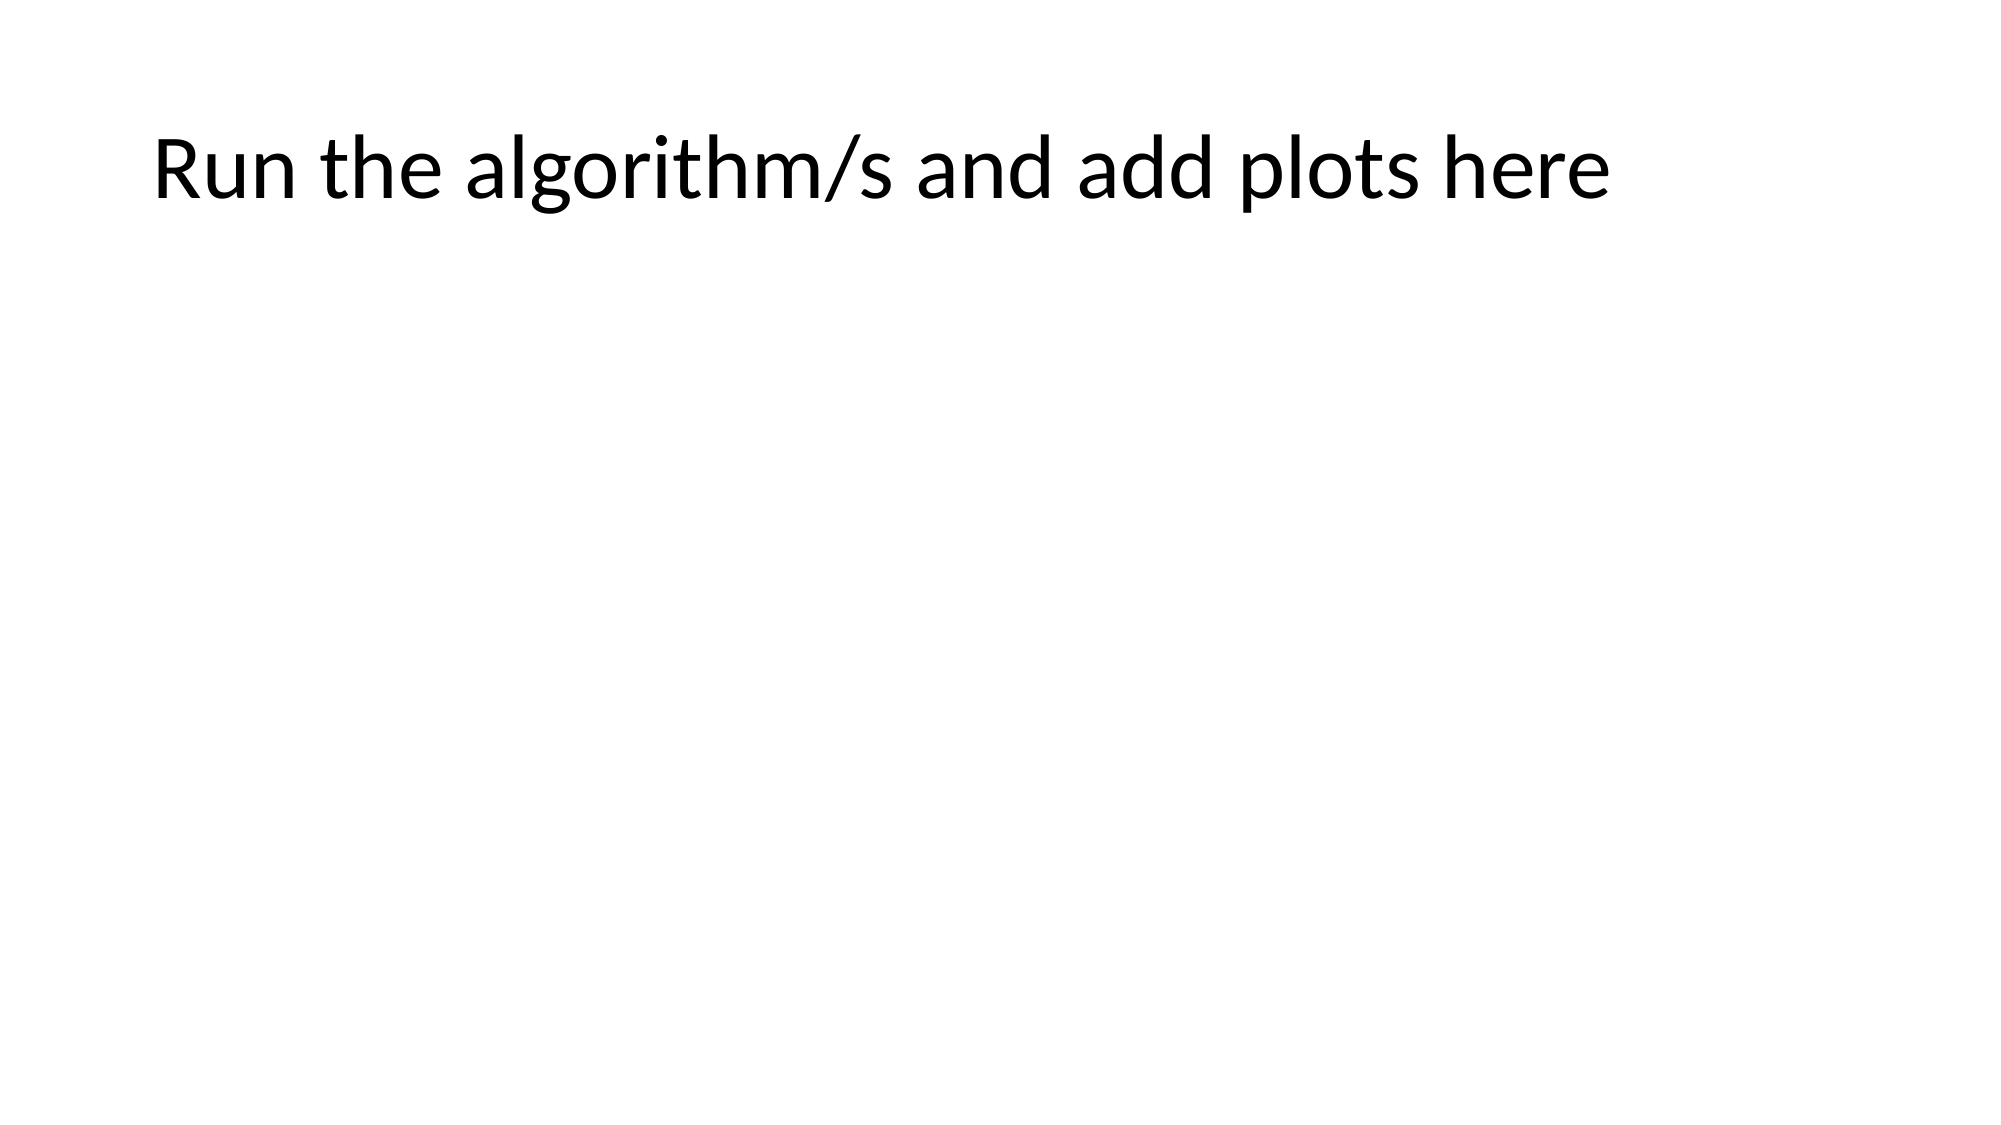

# Run the algorithm/s and add plots here